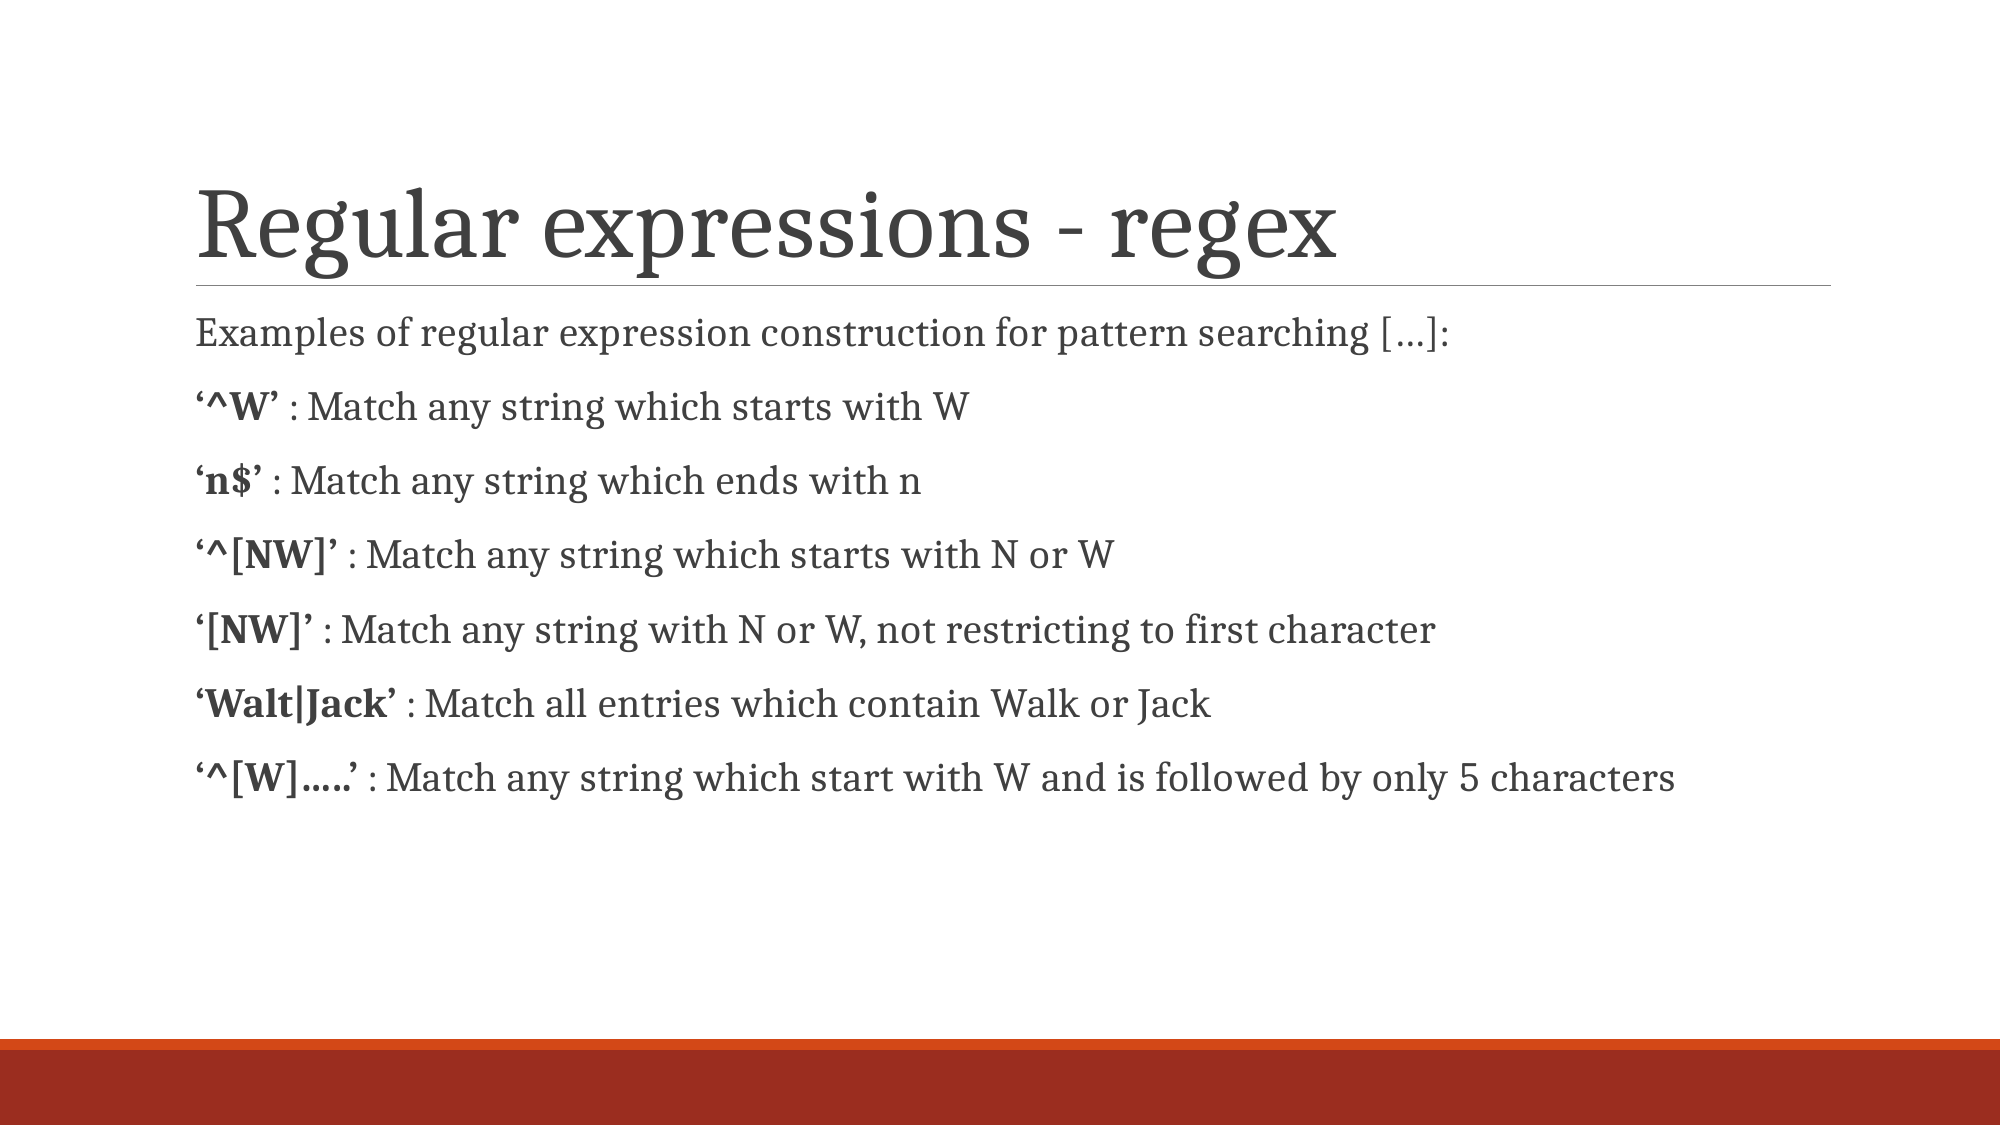

# Regular expressions - regex
Examples of regular expression construction for pattern searching […]:
‘^W’ : Match any string which starts with W
‘n$’ : Match any string which ends with n
‘^[NW]’ : Match any string which starts with N or W
‘[NW]’ : Match any string with N or W, not restricting to first character
‘Walt|Jack’ : Match all entries which contain Walk or Jack
‘^[W]…..’ : Match any string which start with W and is followed by only 5 characters